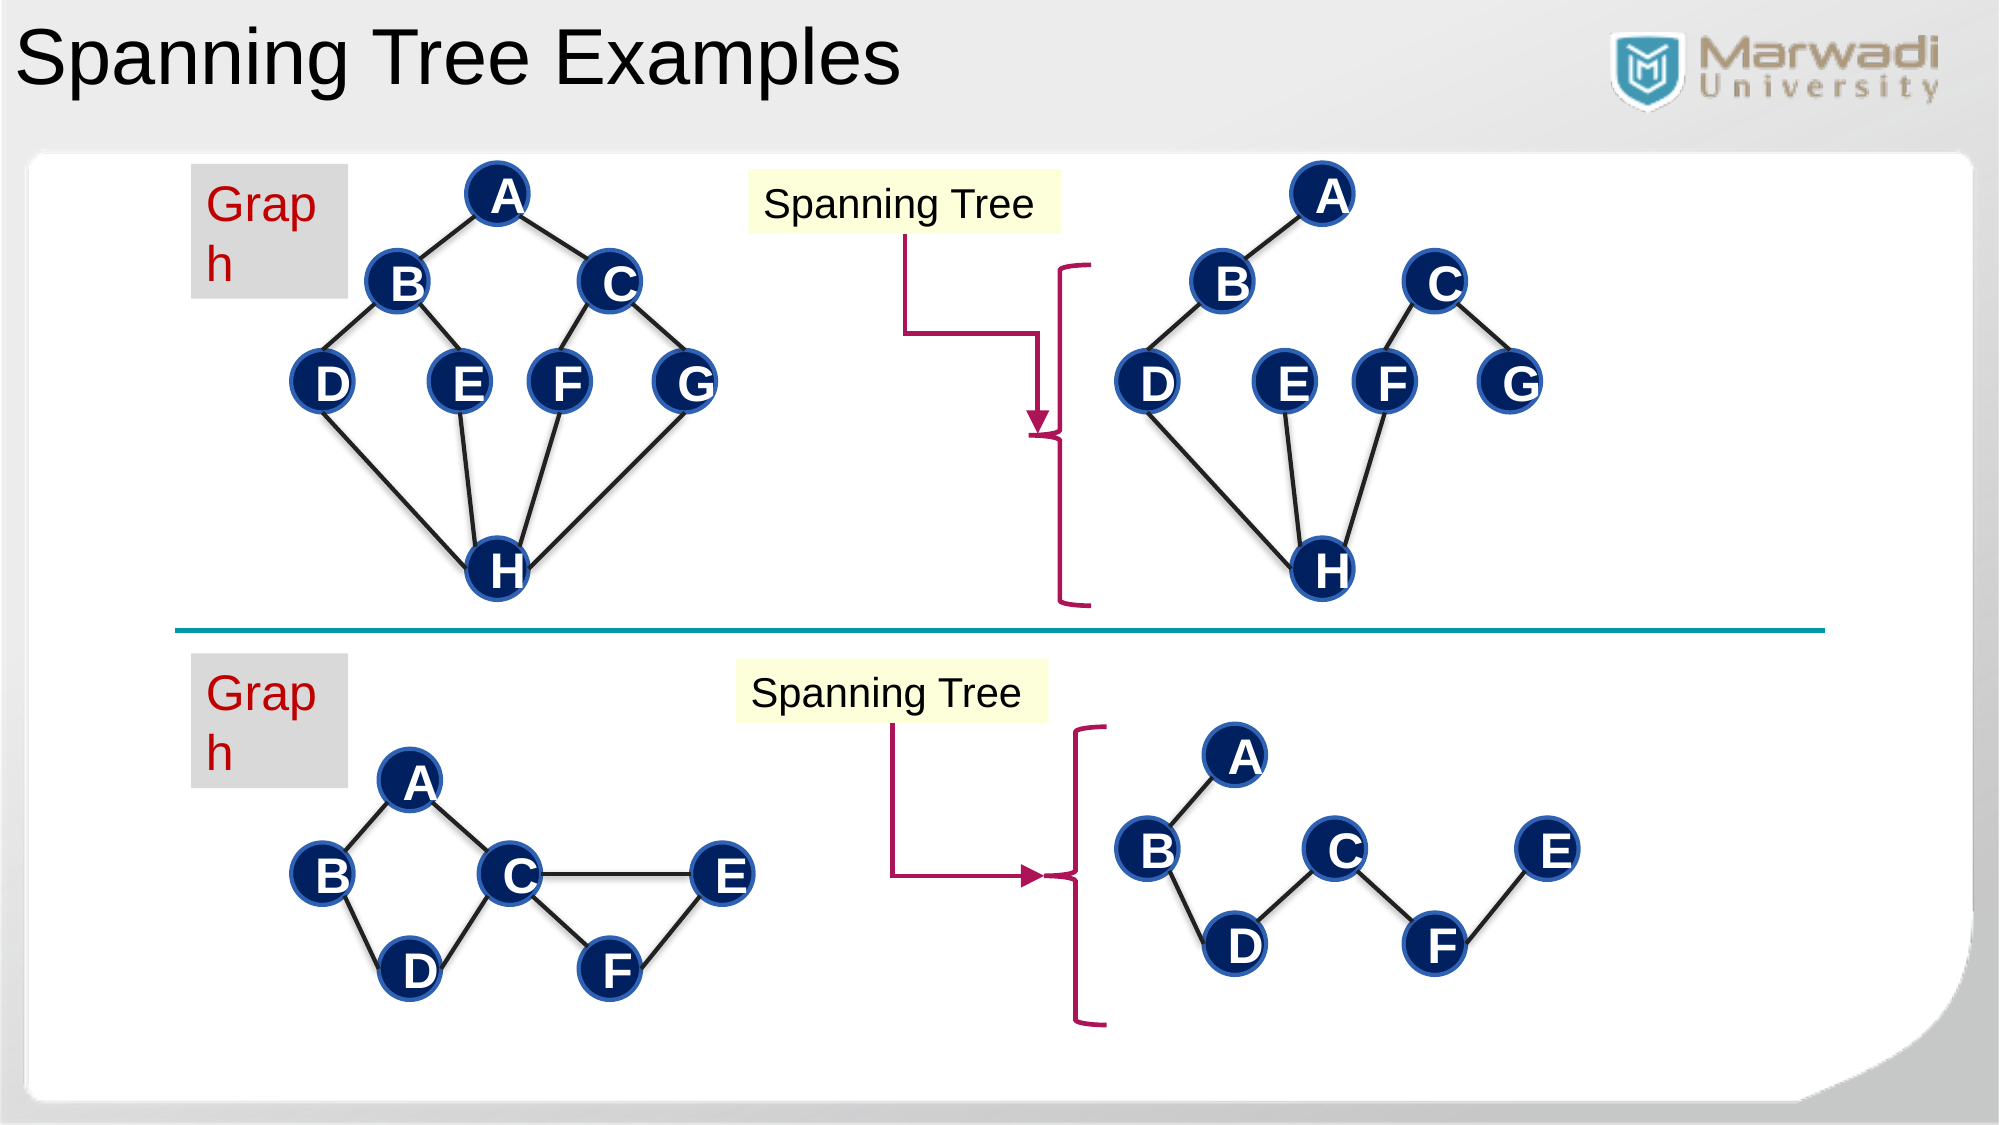

Spanning Tree Examples
A
A
Graph
Spanning Tree
B
C
B
C

D
E
F
G
D
E
F
G
H
H
Graph
Spanning Tree
A

A
B
C
E
B
C
E
D
F
D
F